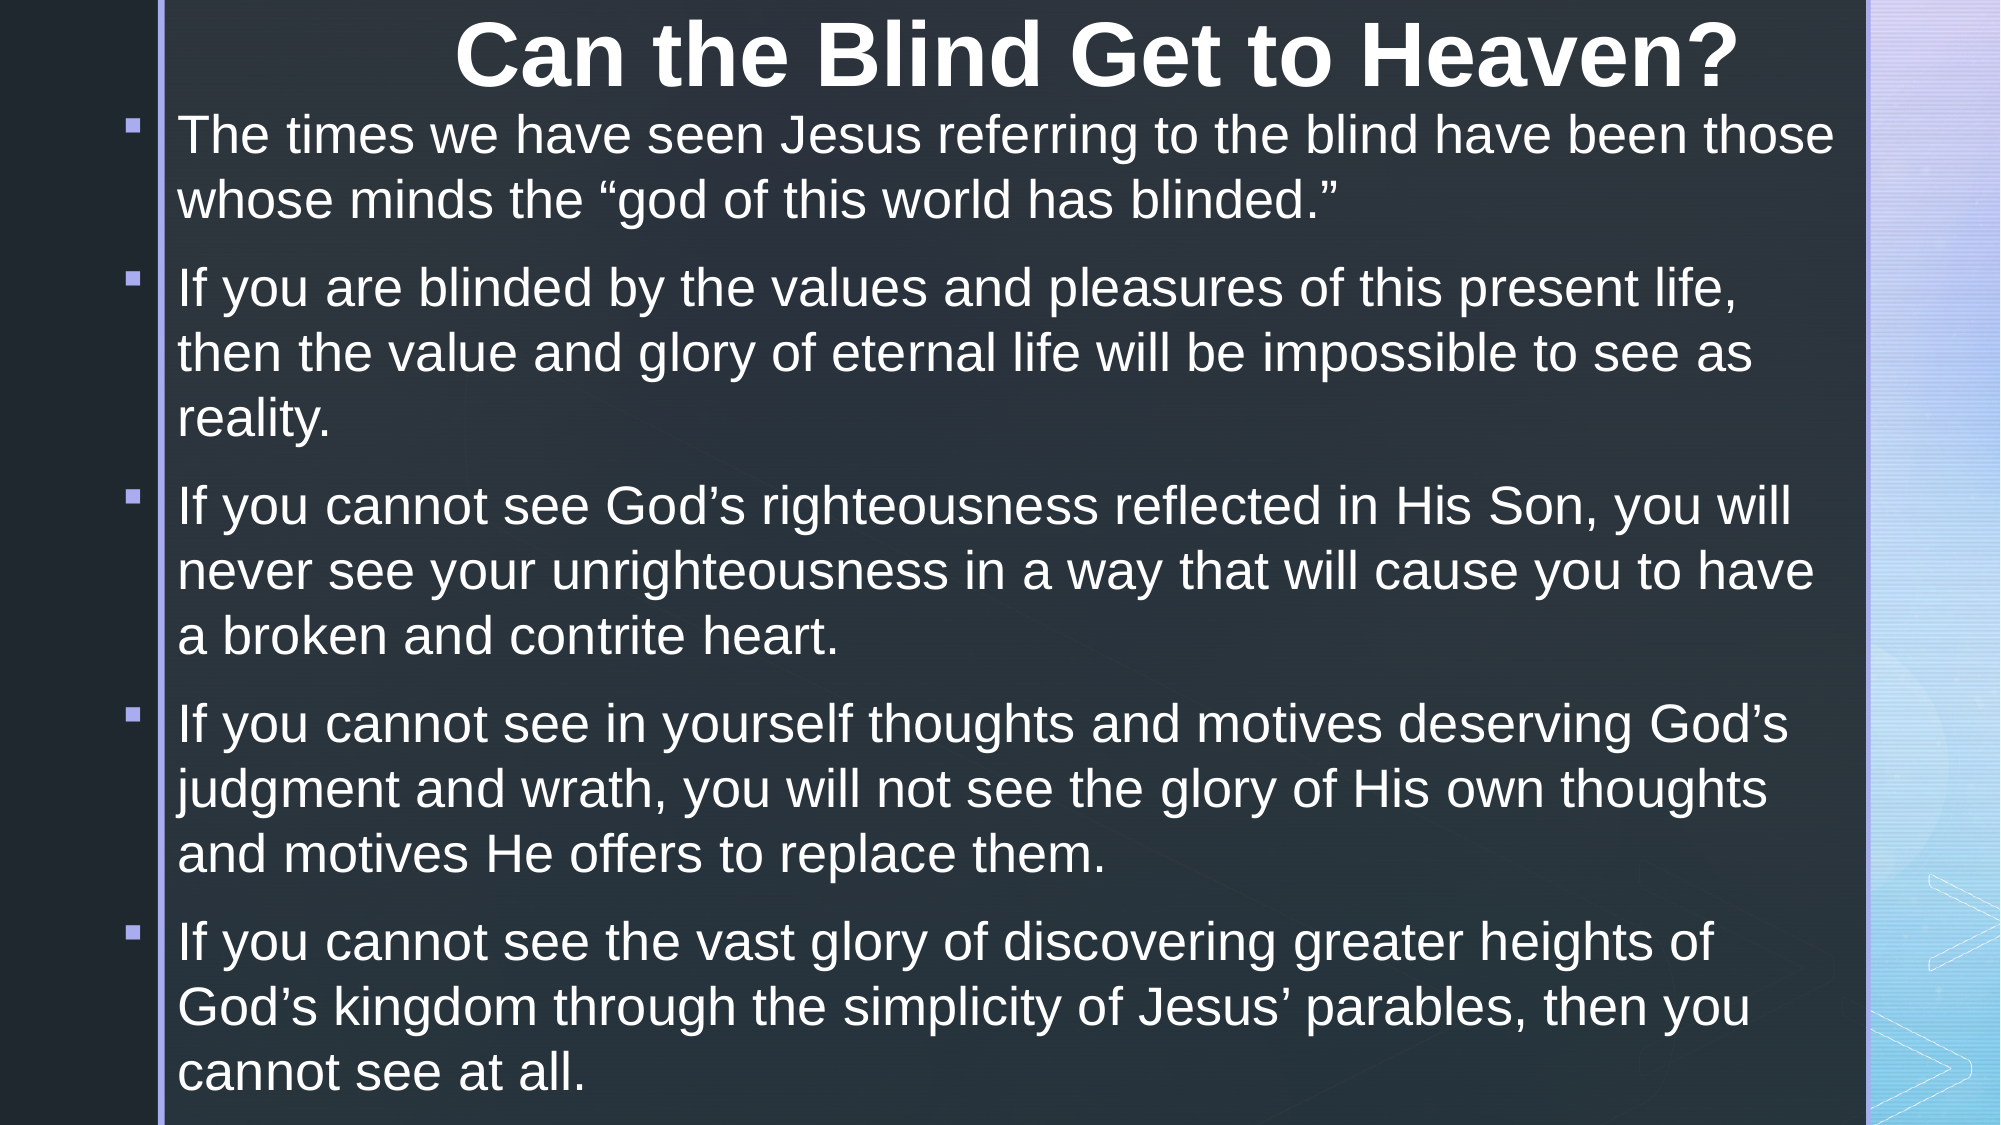

# Can the Blind Get to Heaven?
The times we have seen Jesus referring to the blind have been those whose minds the “god of this world has blinded.”
If you are blinded by the values and pleasures of this present life, then the value and glory of eternal life will be impossible to see as reality.
If you cannot see God’s righteousness reflected in His Son, you will never see your unrighteousness in a way that will cause you to have a broken and contrite heart.
If you cannot see in yourself thoughts and motives deserving God’s judgment and wrath, you will not see the glory of His own thoughts and motives He offers to replace them.
If you cannot see the vast glory of discovering greater heights of God’s kingdom through the simplicity of Jesus’ parables, then you cannot see at all.